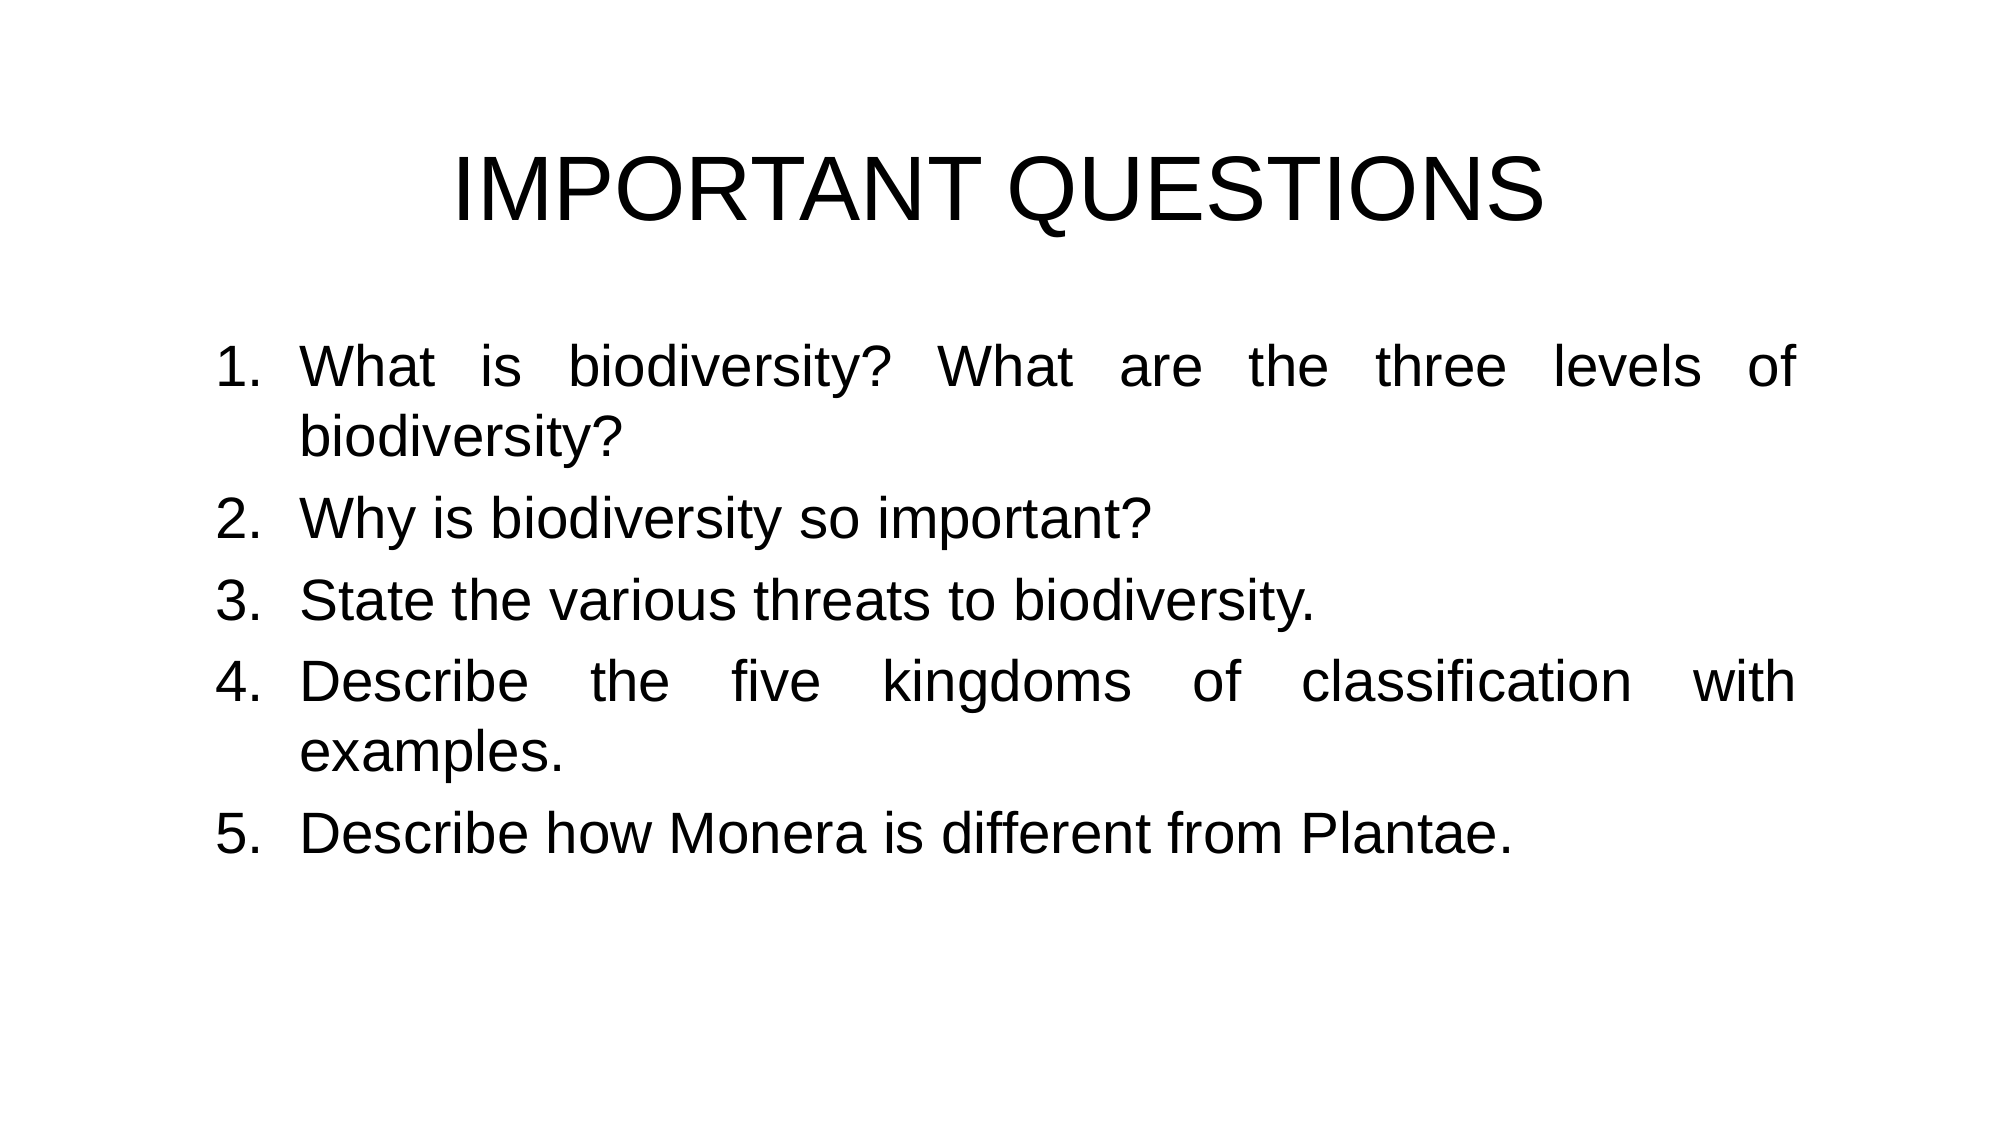

# IMPORTANT QUESTIONS
What is biodiversity? What are the three levels of biodiversity?
Why is biodiversity so important?
State the various threats to biodiversity.
Describe the five kingdoms of classification with examples.
Describe how Monera is different from Plantae.
18